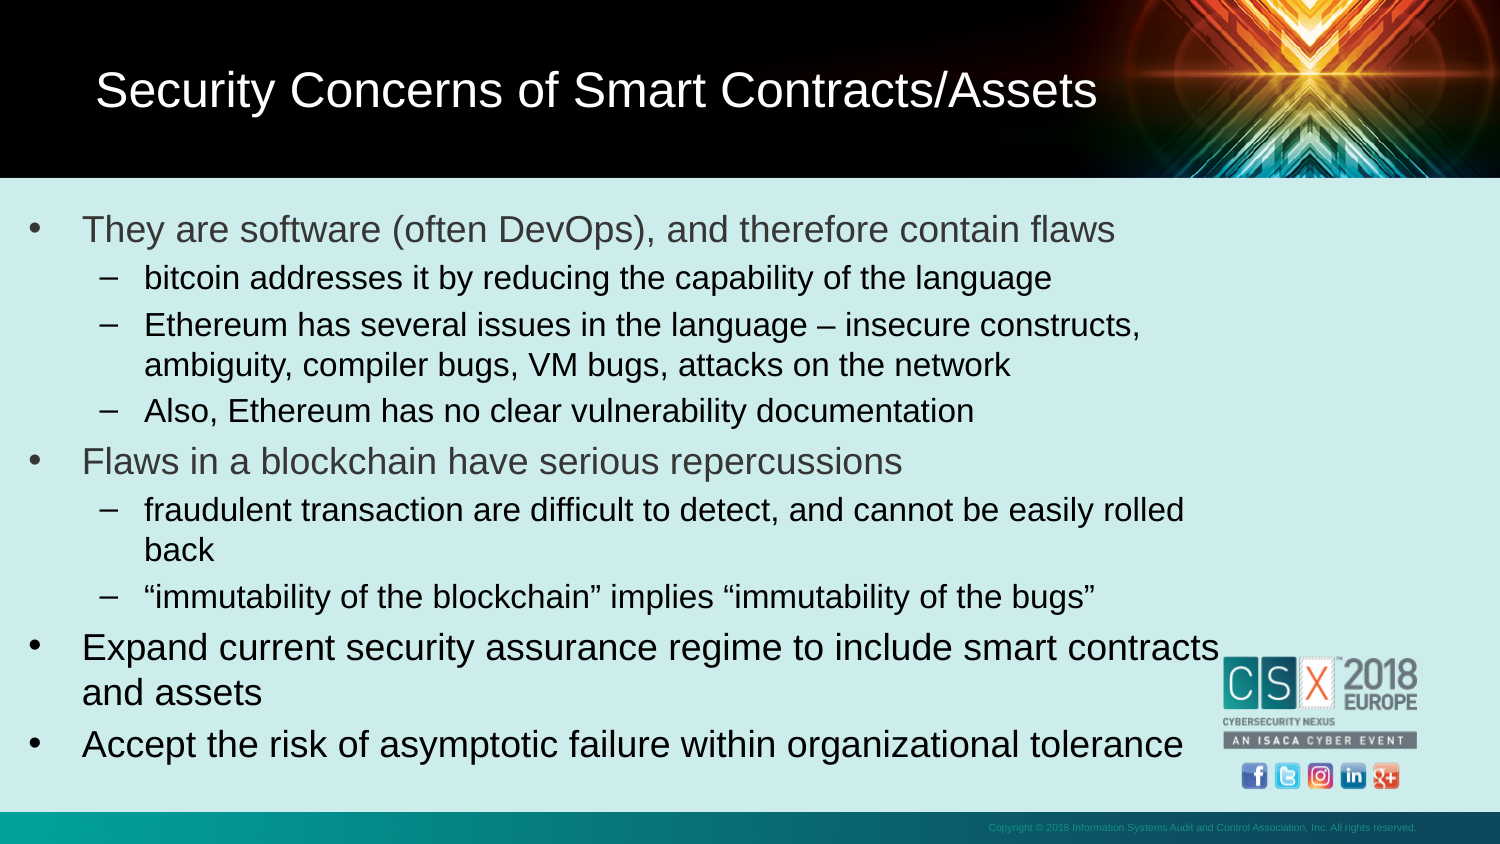

Security Concerns of Smart Contracts/Assets
They are software (often DevOps), and therefore contain flaws
bitcoin addresses it by reducing the capability of the language
Ethereum has several issues in the language – insecure constructs, ambiguity, compiler bugs, VM bugs, attacks on the network
Also, Ethereum has no clear vulnerability documentation
Flaws in a blockchain have serious repercussions
fraudulent transaction are difficult to detect, and cannot be easily rolled back
“immutability of the blockchain” implies “immutability of the bugs”
Expand current security assurance regime to include smart contracts and assets
Accept the risk of asymptotic failure within organizational tolerance